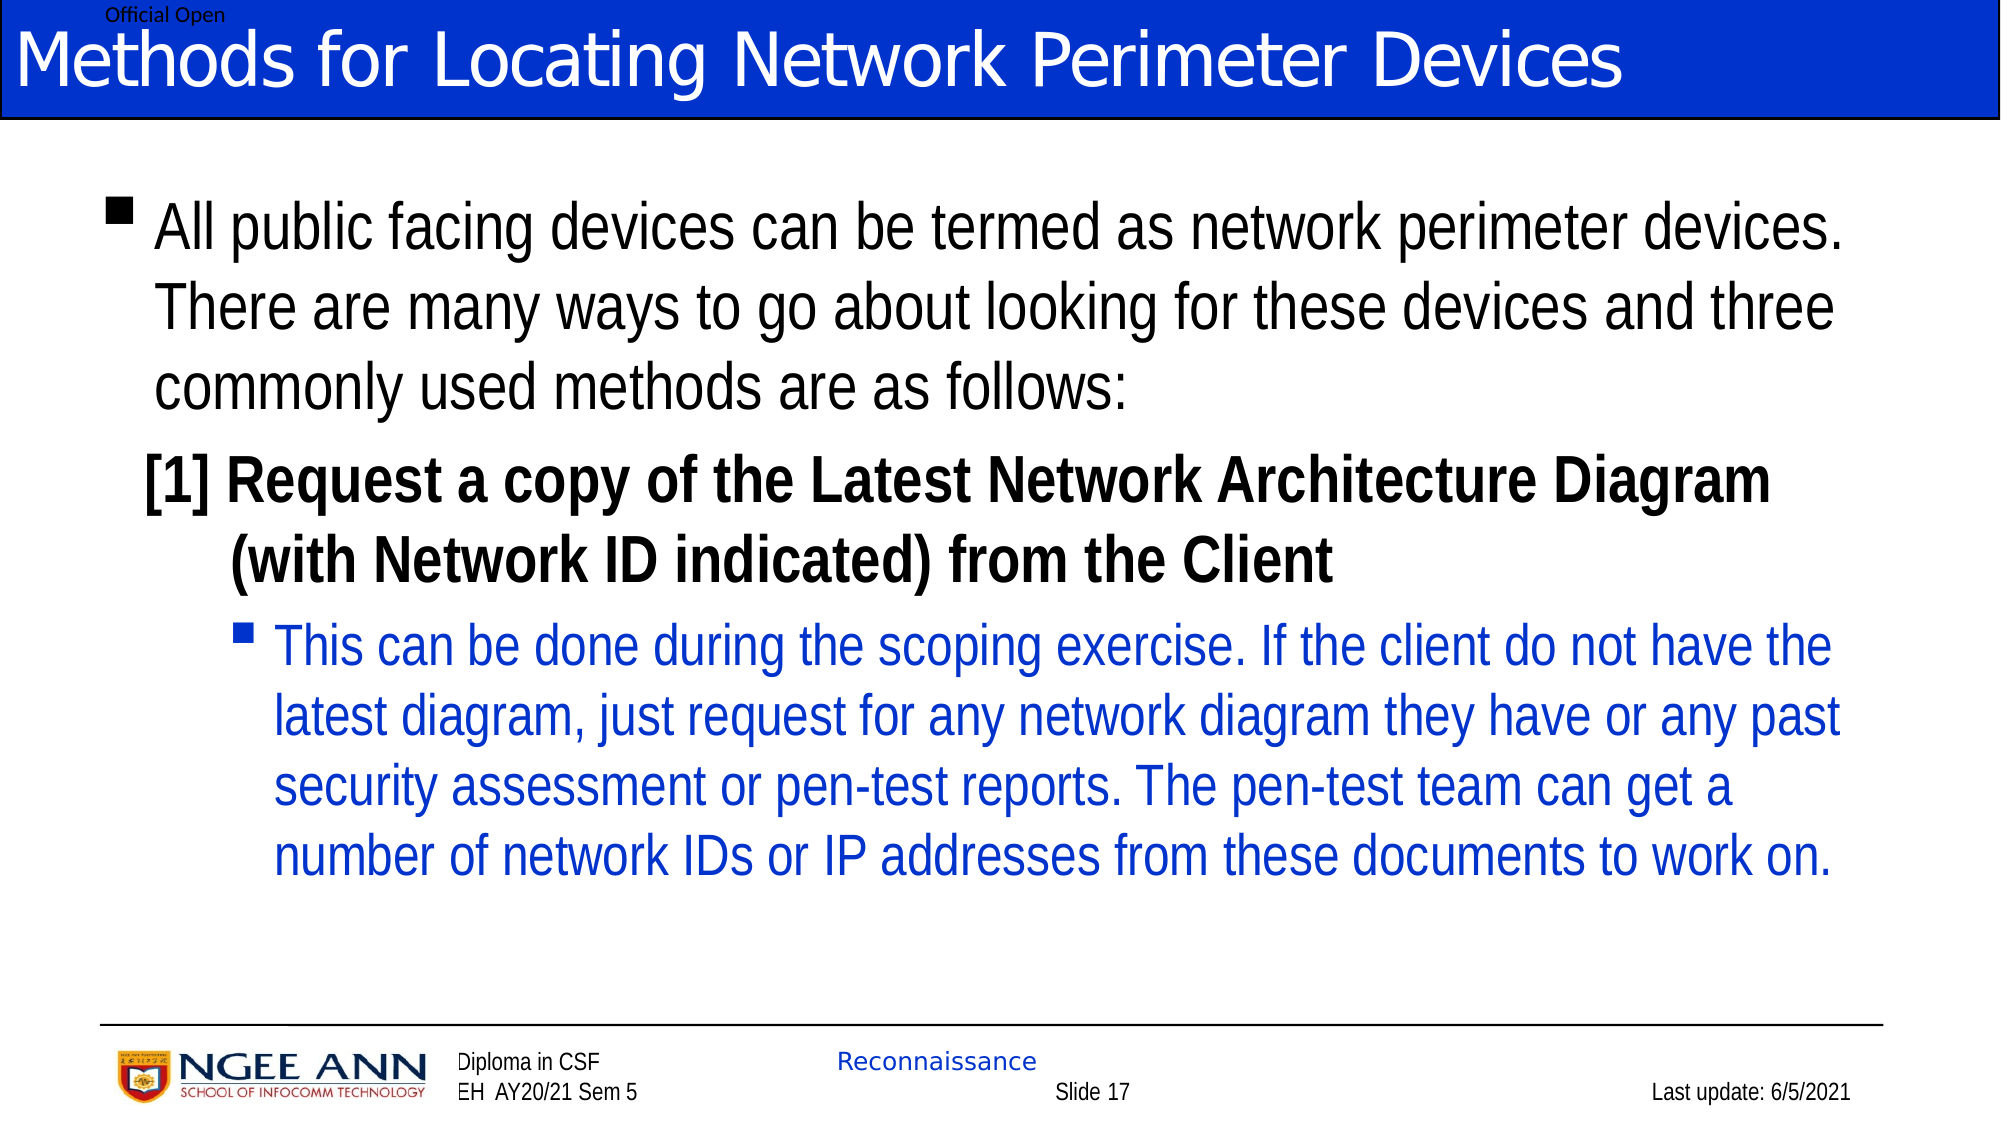

# Methods for Locating Network Perimeter Devices
All public facing devices can be termed as network perimeter devices. There are many ways to go about looking for these devices and three commonly used methods are as follows:
   [1] Request a copy of the Latest Network Architecture Diagram (with Network ID indicated) from the Client
This can be done during the scoping exercise. If the client do not have the latest diagram, just request for any network diagram they have or any past security assessment or pen-test reports. The pen-test team can get a number of network IDs or IP addresses from these documents to work on.